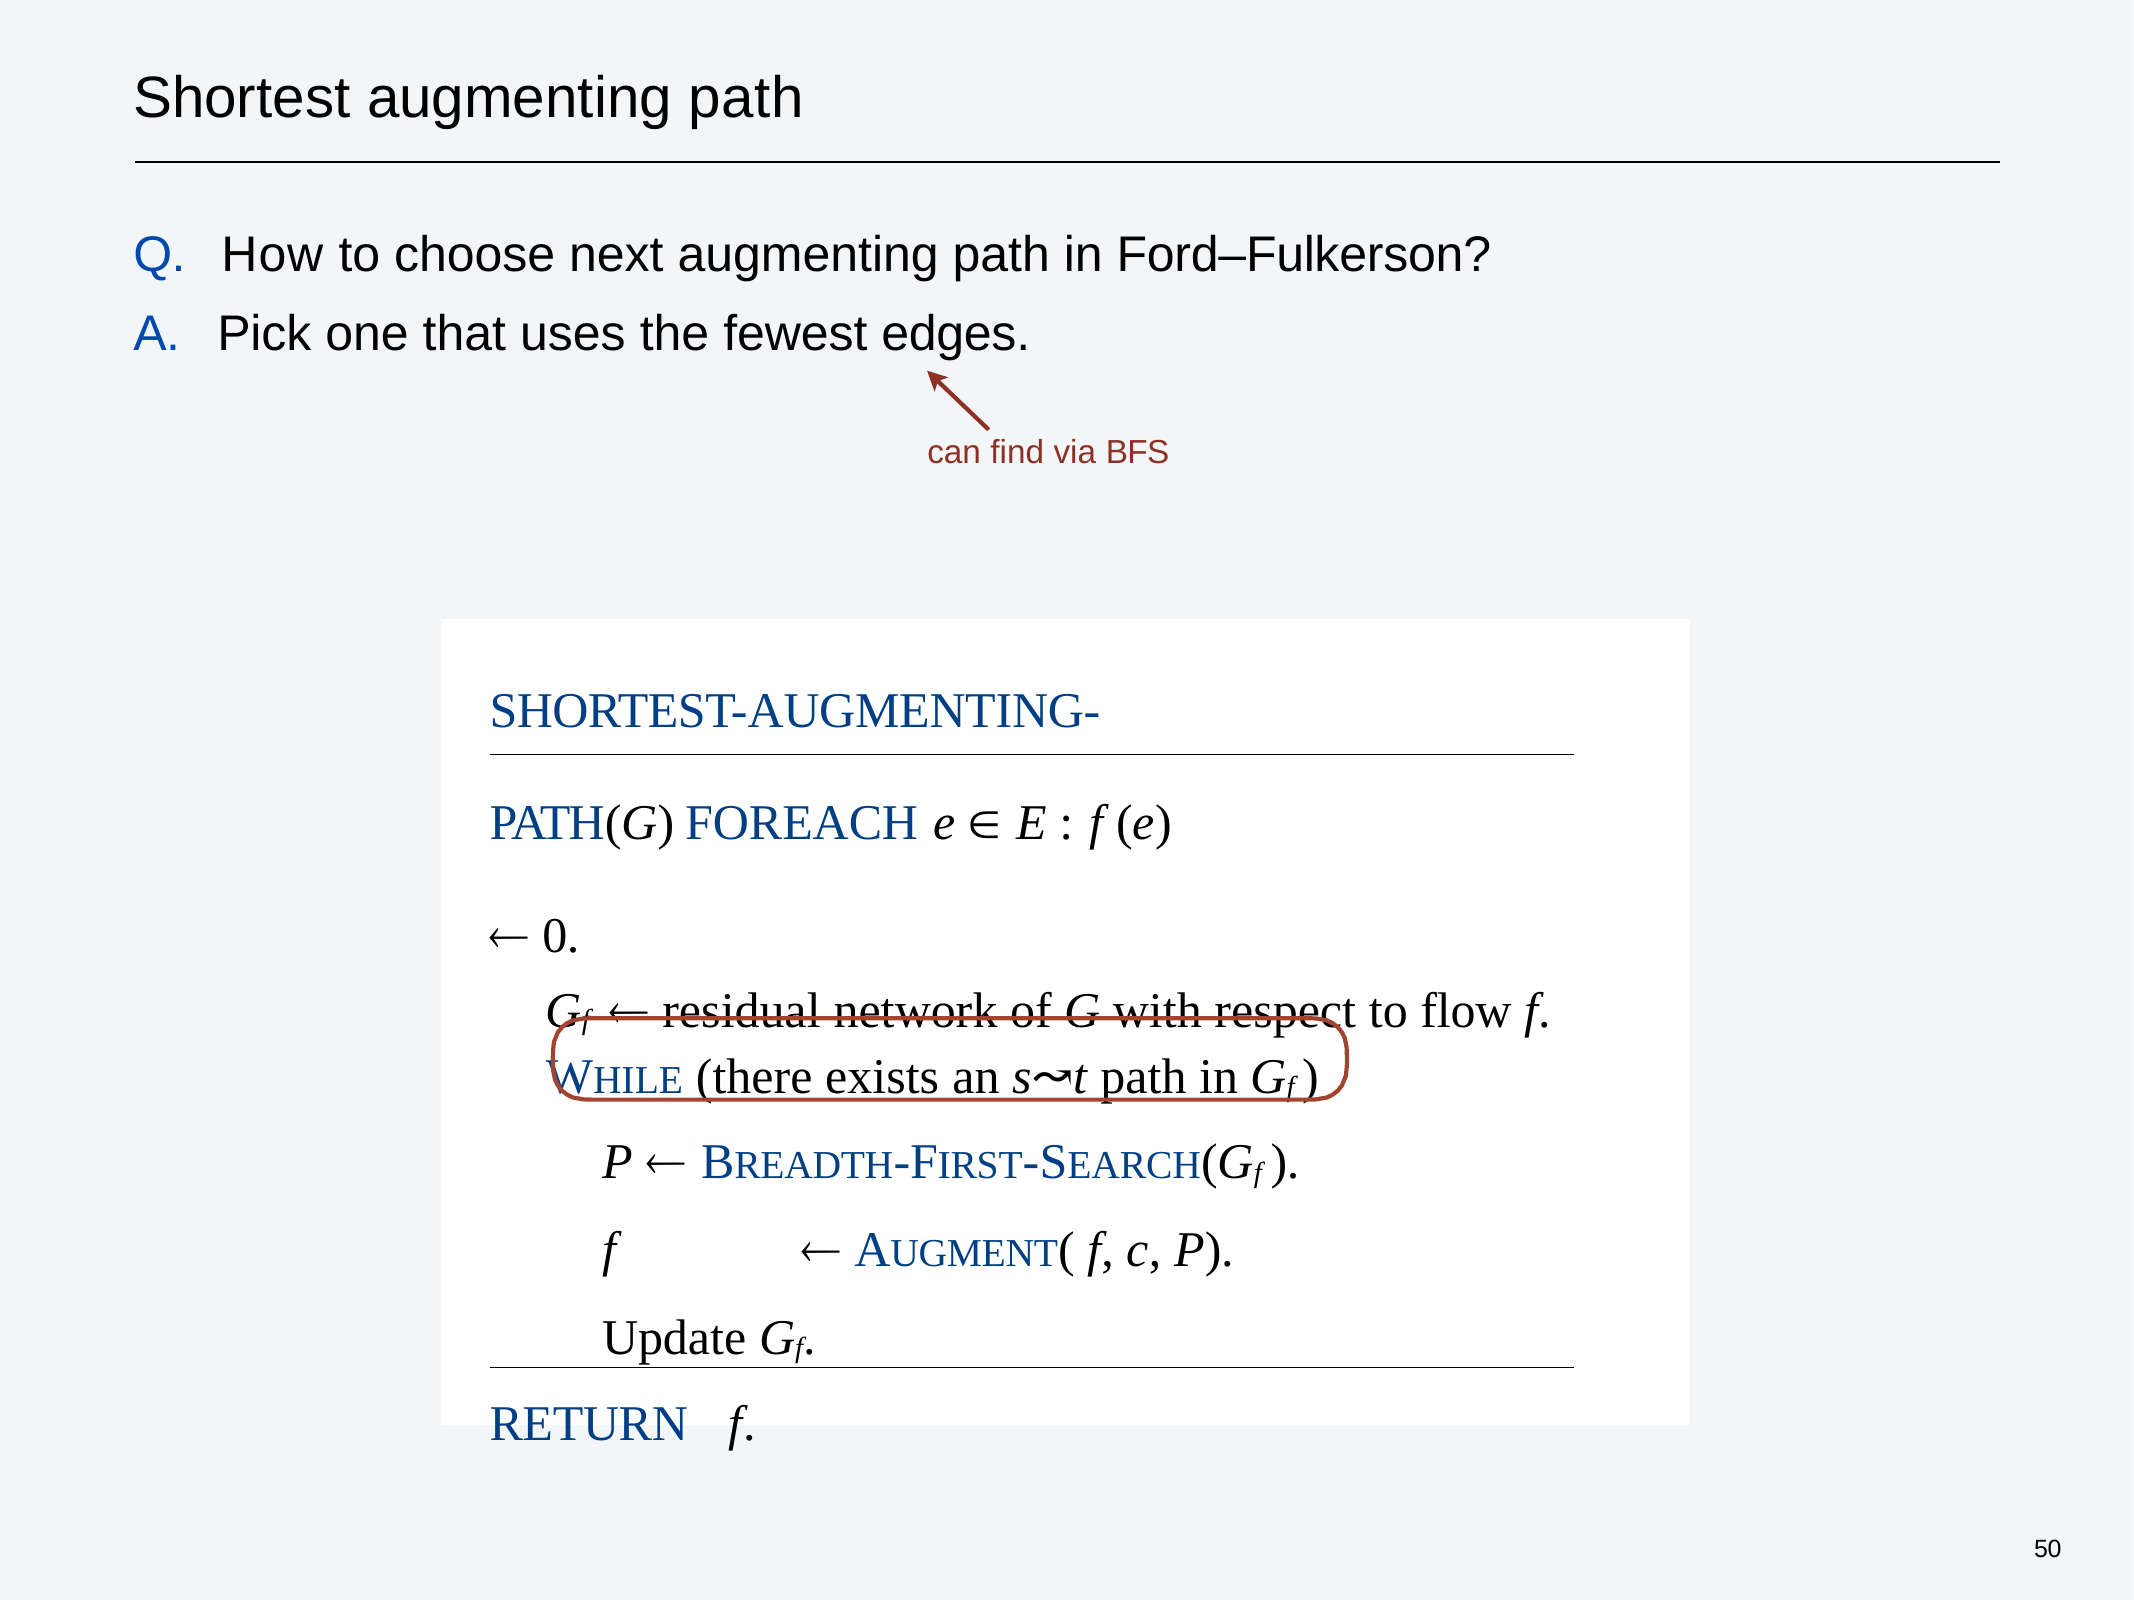

# Shortest augmenting path
Q.	How to choose next augmenting path in Ford–Fulkerson?
A.	Pick one that uses the fewest edges.

can find via BFS

Shortest-Augmenting-Path(G) Foreach e ∈ E :	f (e) ← 0.
Gf  ← residual network of G with respect to flow f. WHILE (there exists an s↝t path in Gf )
P ← BREADTH-FIRST-SEARCH(Gf ).
f	← AUGMENT( f, c, P).
Update Gf.
Return	f.

50